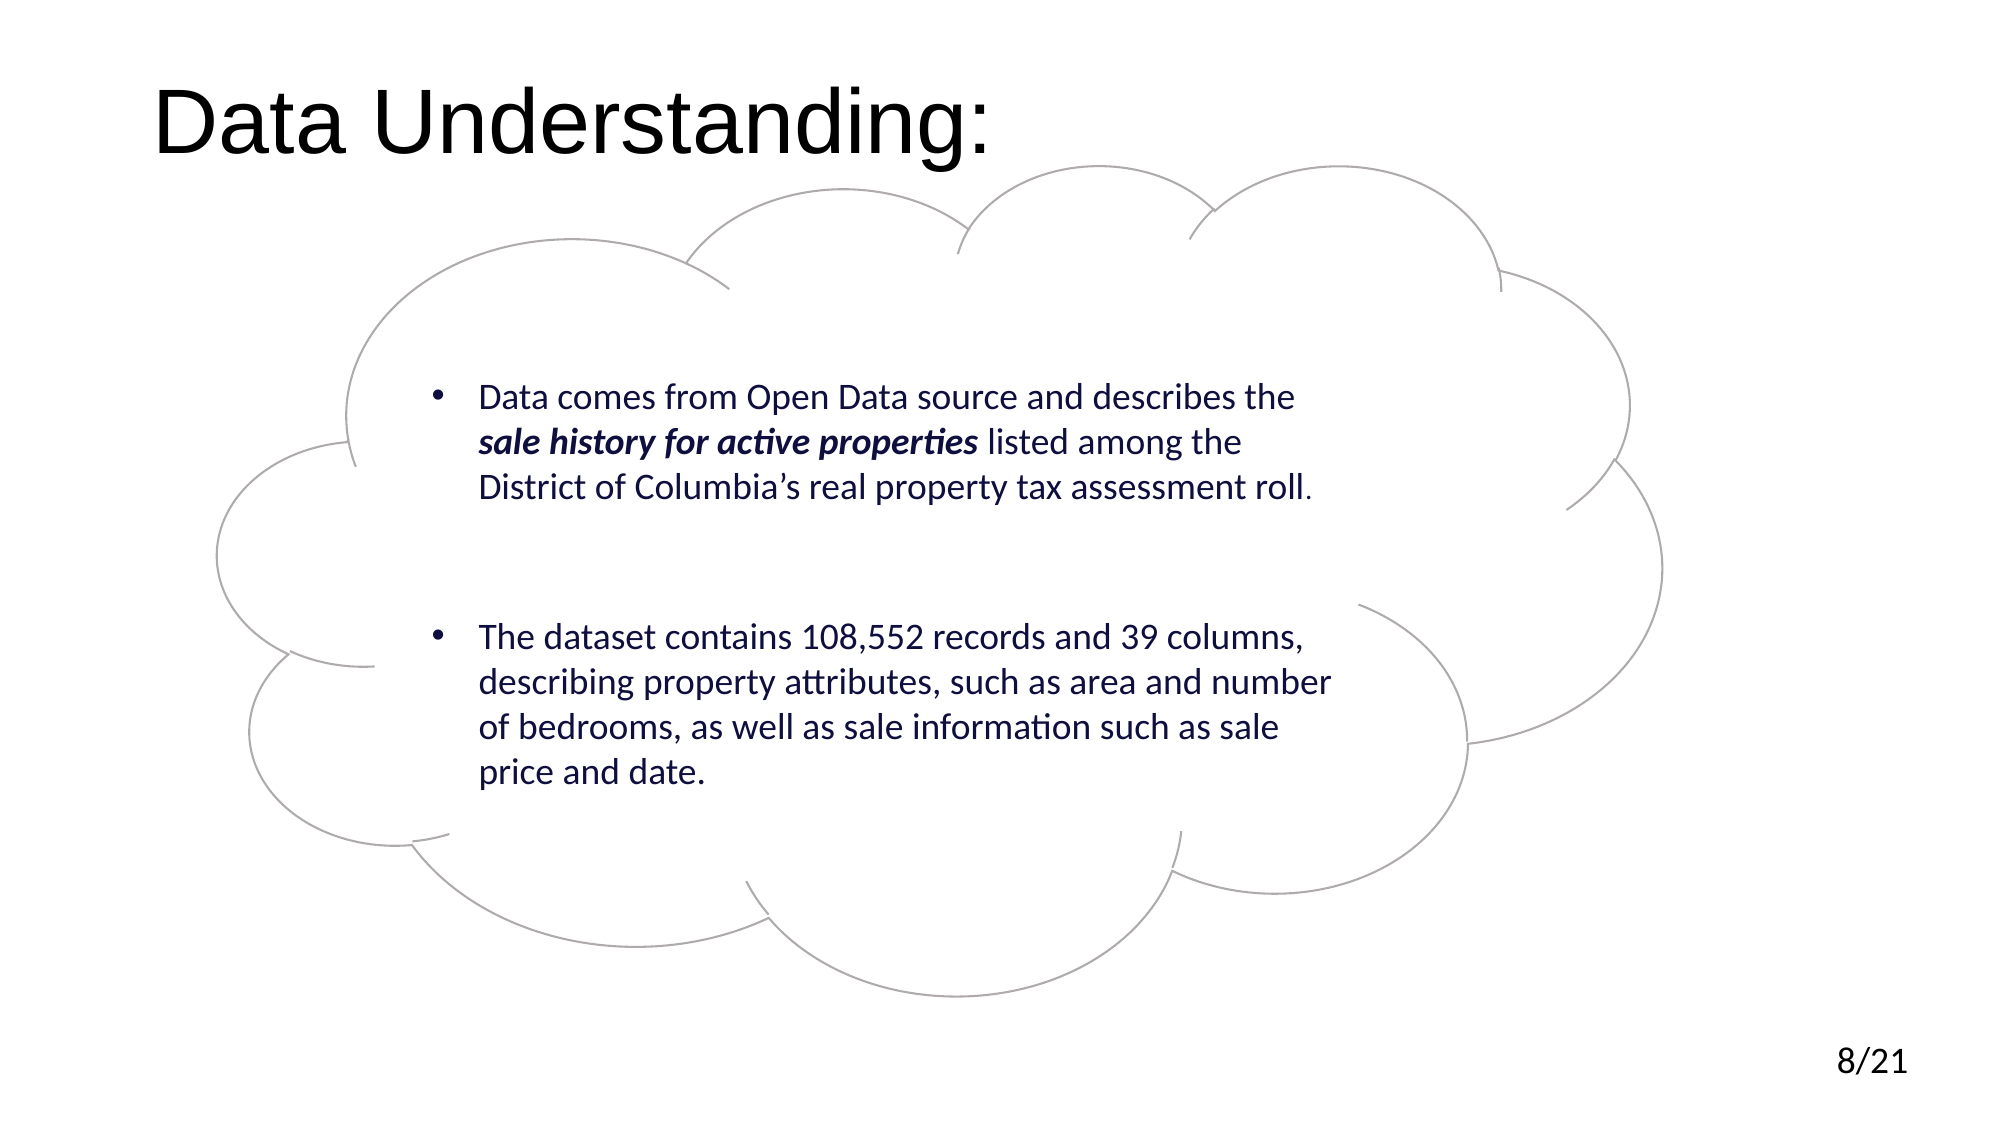

# Data Understanding:

Data comes from Open Data source and describes the sale history for active properties listed among the District of Columbia’s real property tax assessment roll.

The dataset contains 108,552 records and 39 columns, describing property attributes, such as area and number of bedrooms, as well as sale information such as sale price and date.

8/21